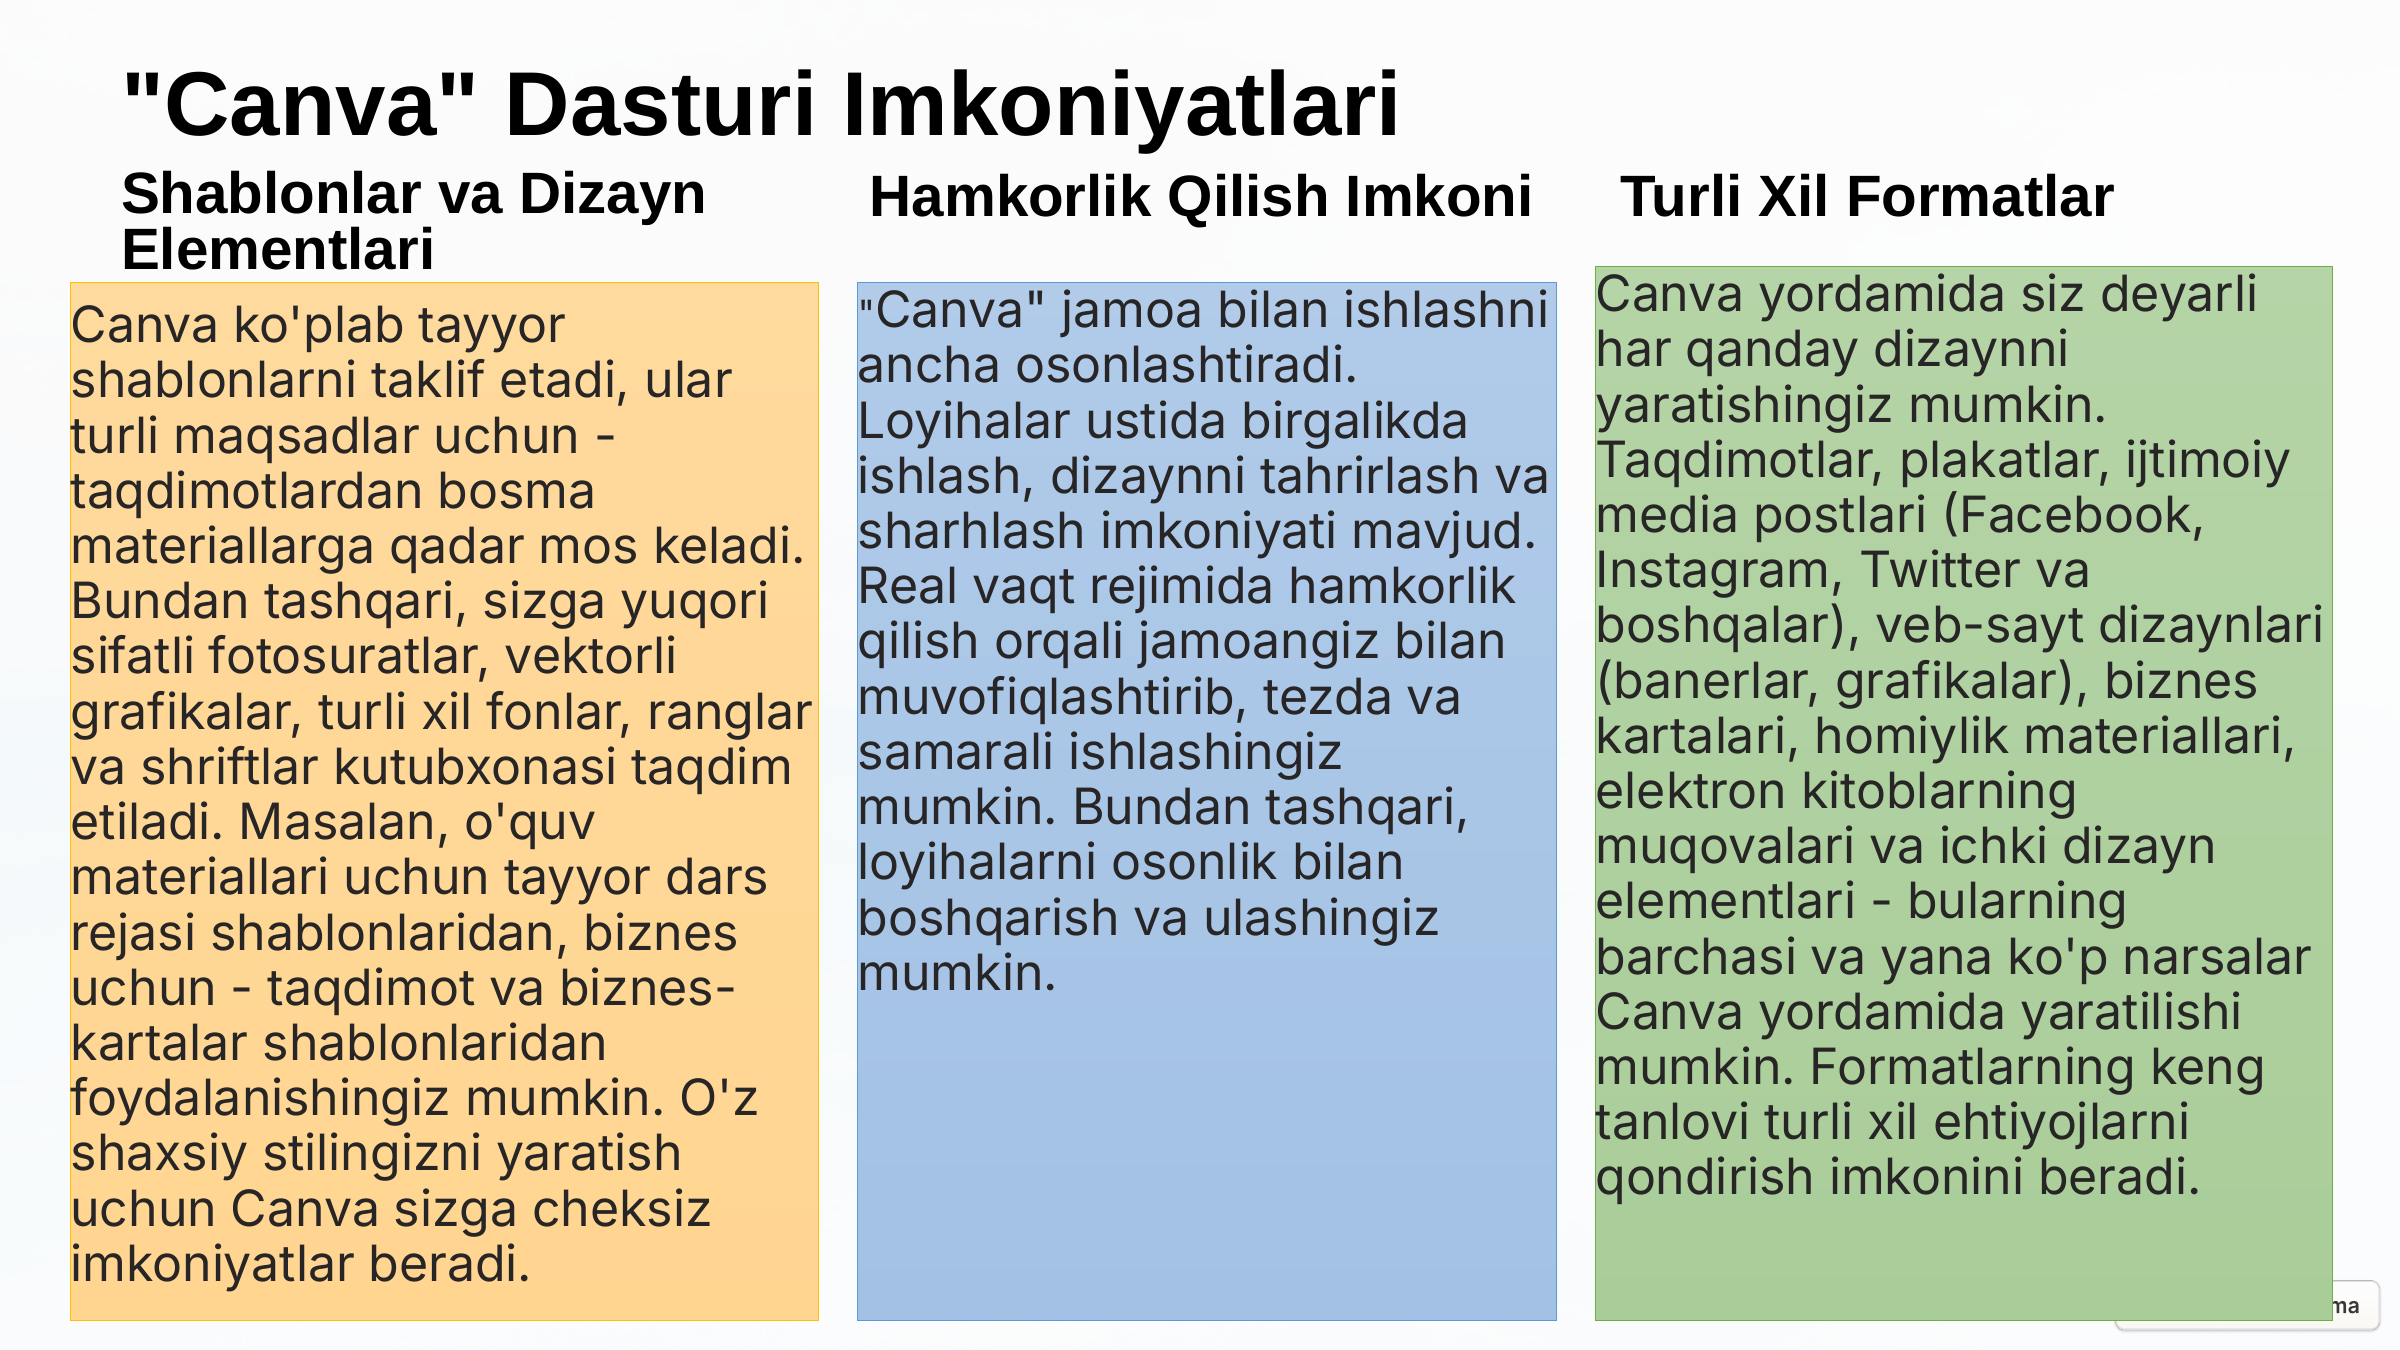

"Canva" Dasturi Imkoniyatlari
Shablonlar va Dizayn Elementlari
Hamkorlik Qilish Imkoni
Turli Xil Formatlar

Canva yordamida siz deyarli har qanday dizaynni yaratishingiz mumkin. Taqdimotlar, plakatlar, ijtimoiy media postlari (Facebook, Instagram, Twitter va boshqalar), veb-sayt dizaynlari (banerlar, grafikalar), biznes kartalari, homiylik materiallari, elektron kitoblarning muqovalari va ichki dizayn elementlari - bularning barchasi va yana ko'p narsalar Canva yordamida yaratilishi mumkin. Formatlarning keng tanlovi turli xil ehtiyojlarni qondirish imkonini beradi.

"Canva" jamoa bilan ishlashni ancha osonlashtiradi. Loyihalar ustida birgalikda ishlash, dizaynni tahrirlash va sharhlash imkoniyati mavjud. Real vaqt rejimida hamkorlik qilish orqali jamoangiz bilan muvofiqlashtirib, tezda va samarali ishlashingiz mumkin. Bundan tashqari, loyihalarni osonlik bilan boshqarish va ulashingiz mumkin.
Canva ko'plab tayyor shablonlarni taklif etadi, ular turli maqsadlar uchun - taqdimotlardan bosma materiallarga qadar mos keladi. Bundan tashqari, sizga yuqori sifatli fotosuratlar, vektorli grafikalar, turli xil fonlar, ranglar va shriftlar kutubxonasi taqdim etiladi. Masalan, o'quv materiallari uchun tayyor dars rejasi shablonlaridan, biznes uchun - taqdimot va biznes-kartalar shablonlaridan foydalanishingiz mumkin. O'z shaxsiy stilingizni yaratish uchun Canva sizga cheksiz imkoniyatlar beradi.